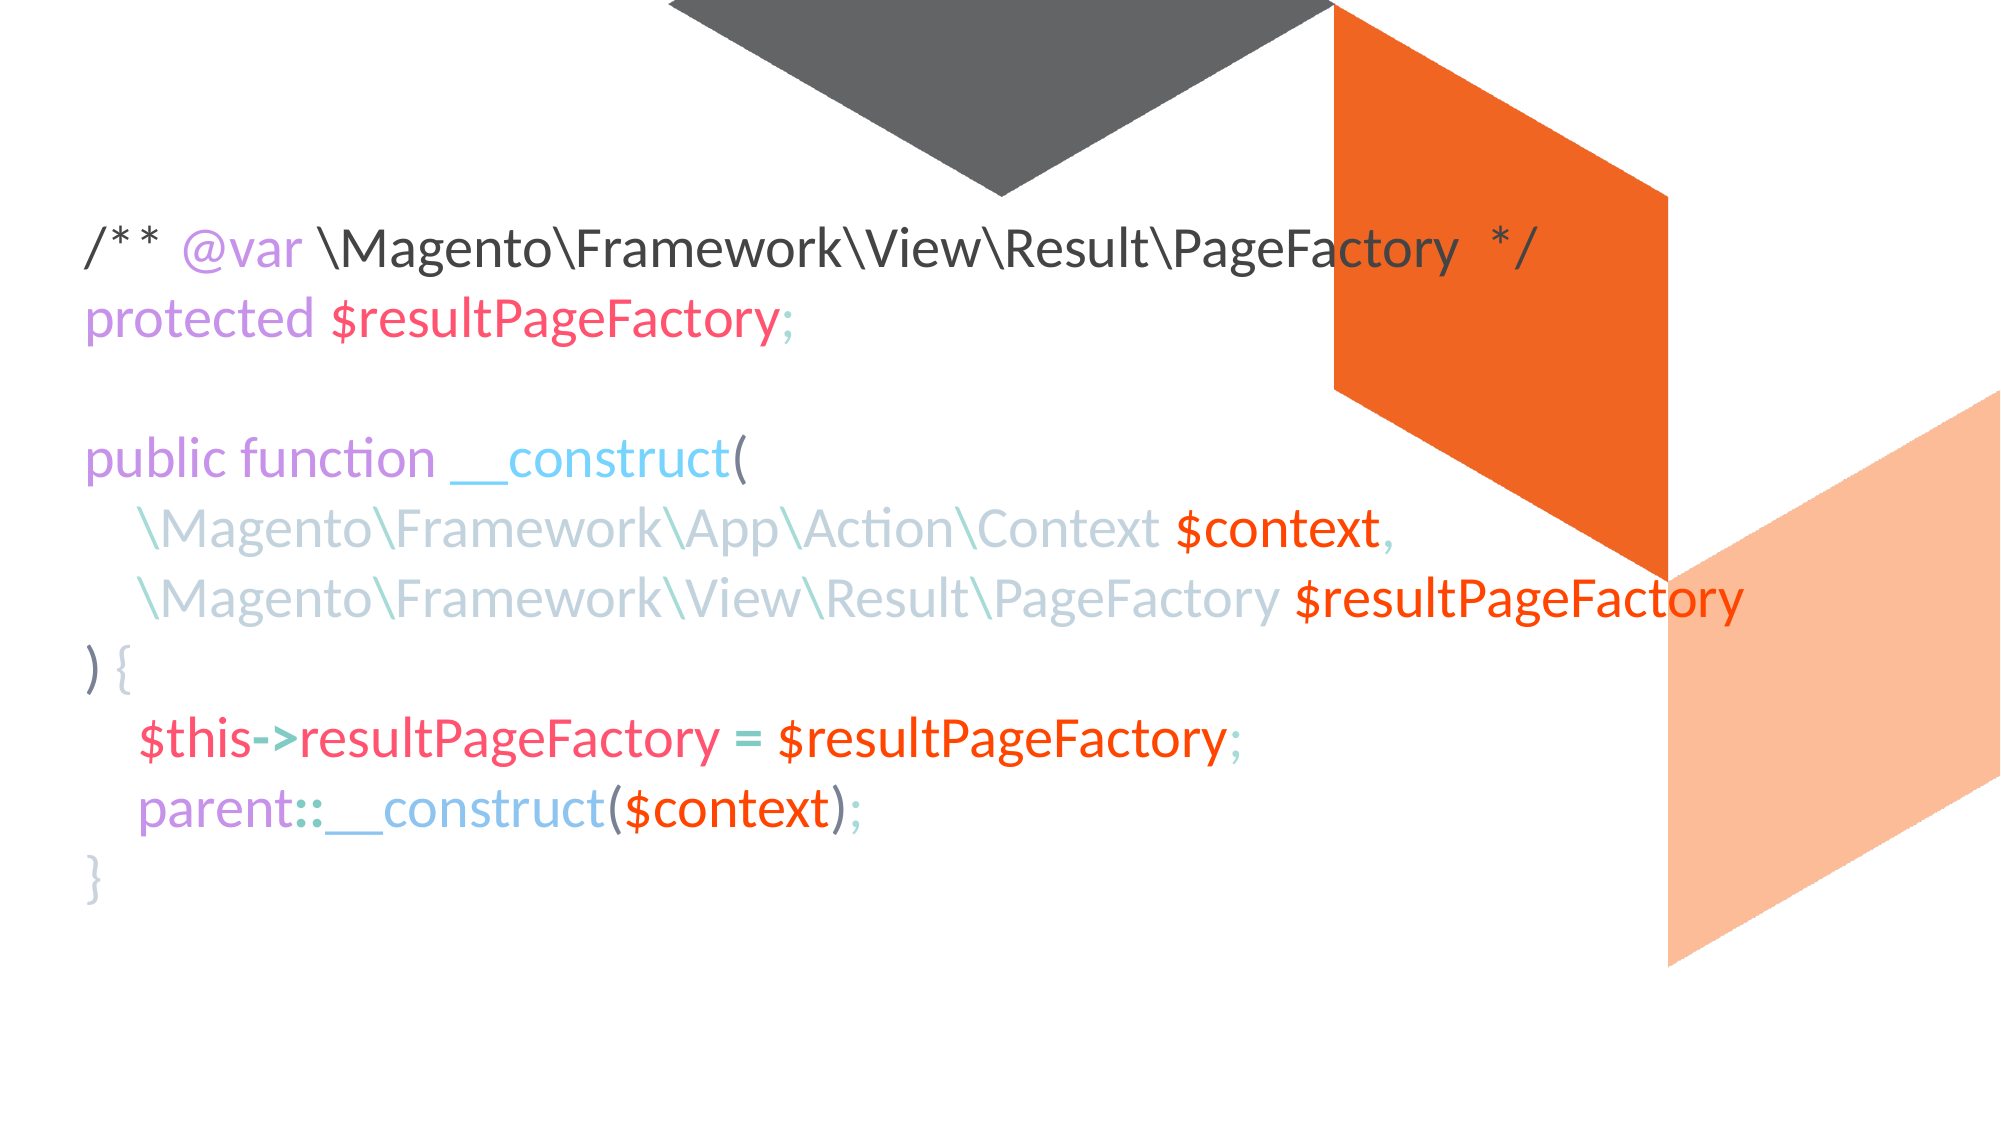

/** @var \Magento\Framework\View\Result\PageFactory  */
protected $resultPageFactory;
public function __construct(
    \Magento\Framework\App\Action\Context $context,
    \Magento\Framework\View\Result\PageFactory $resultPageFactory
) {
    $this->resultPageFactory = $resultPageFactory;
    parent::__construct($context);
}